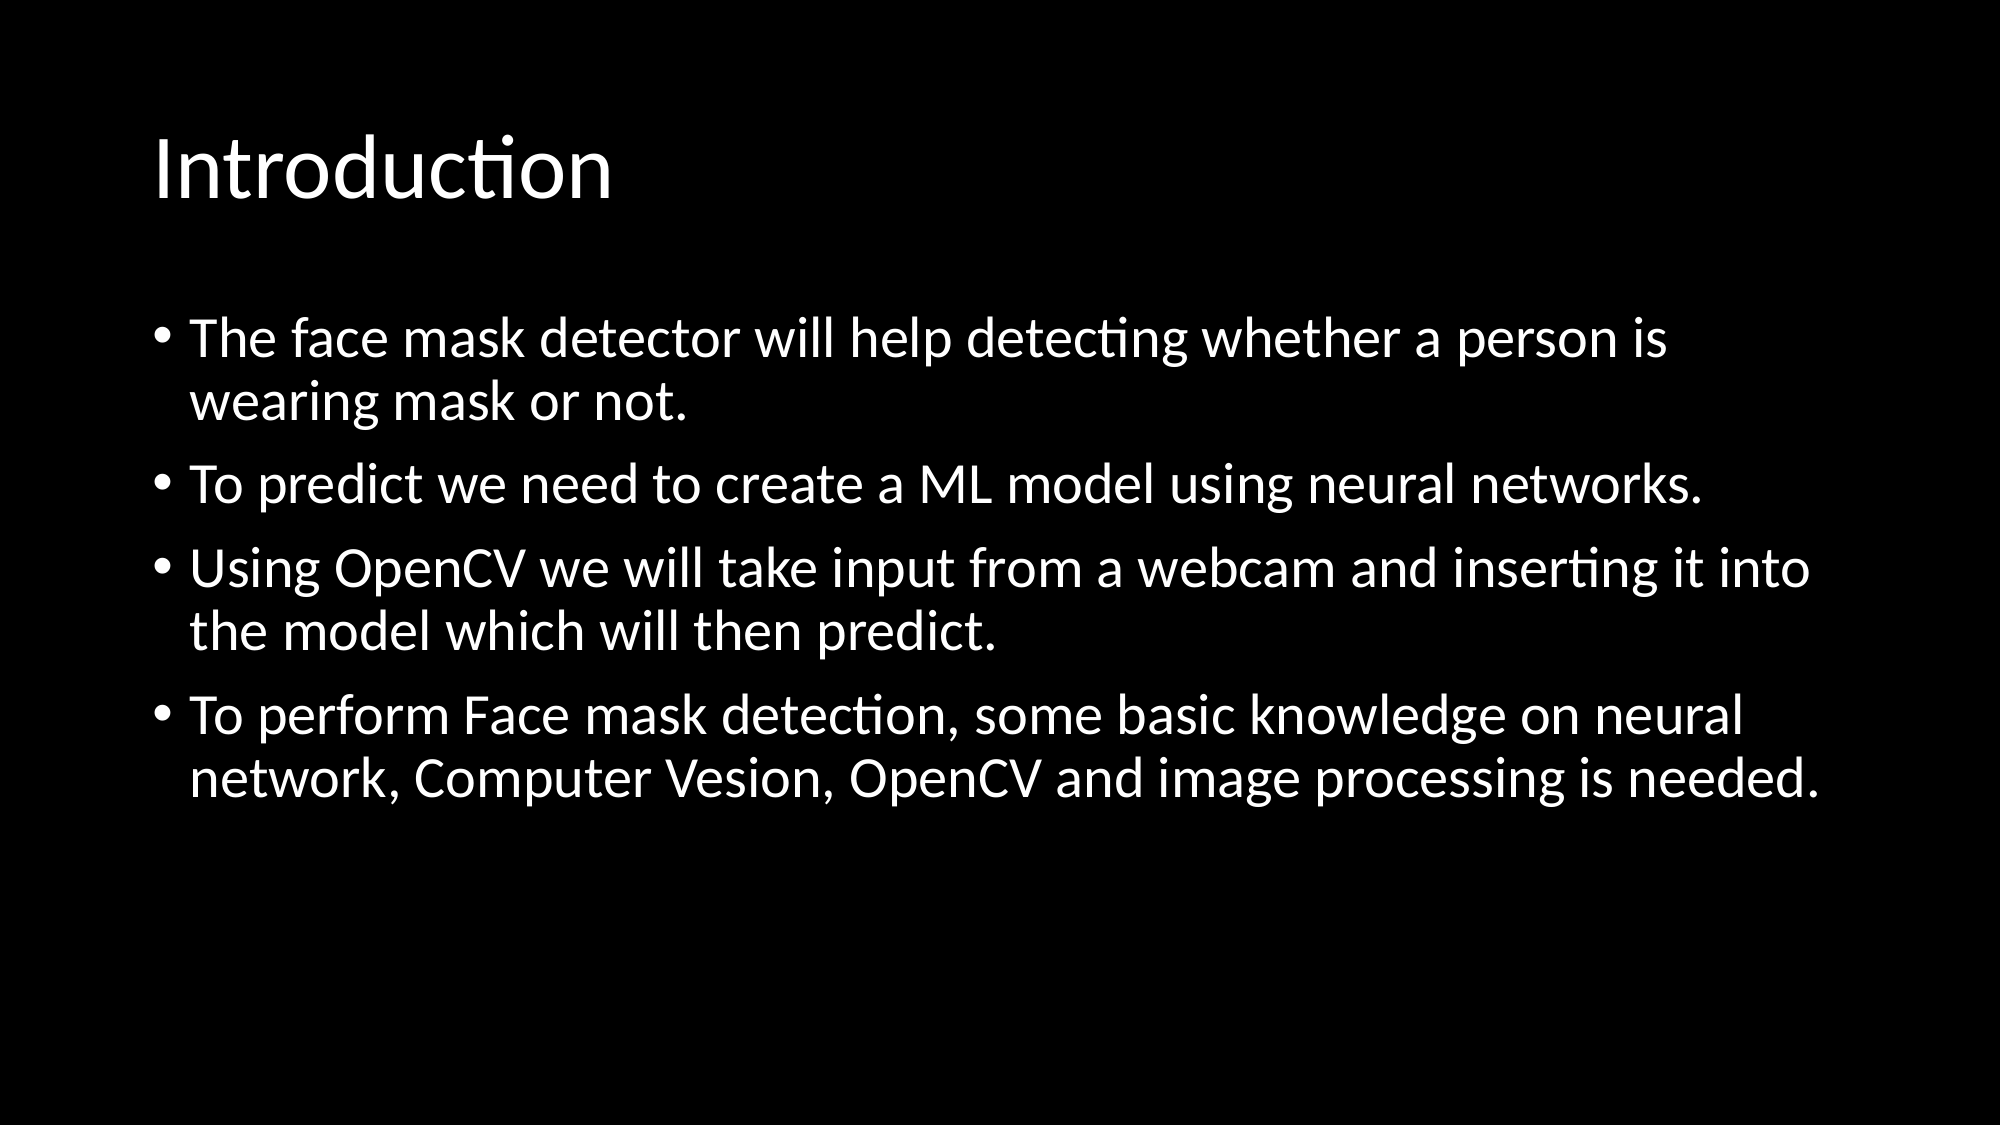

# Introduction
The face mask detector will help detecting whether a person is wearing mask or not.
To predict we need to create a ML model using neural networks.
Using OpenCV we will take input from a webcam and inserting it into the model which will then predict.
To perform Face mask detection, some basic knowledge on neural network, Computer Vesion, OpenCV and image processing is needed.